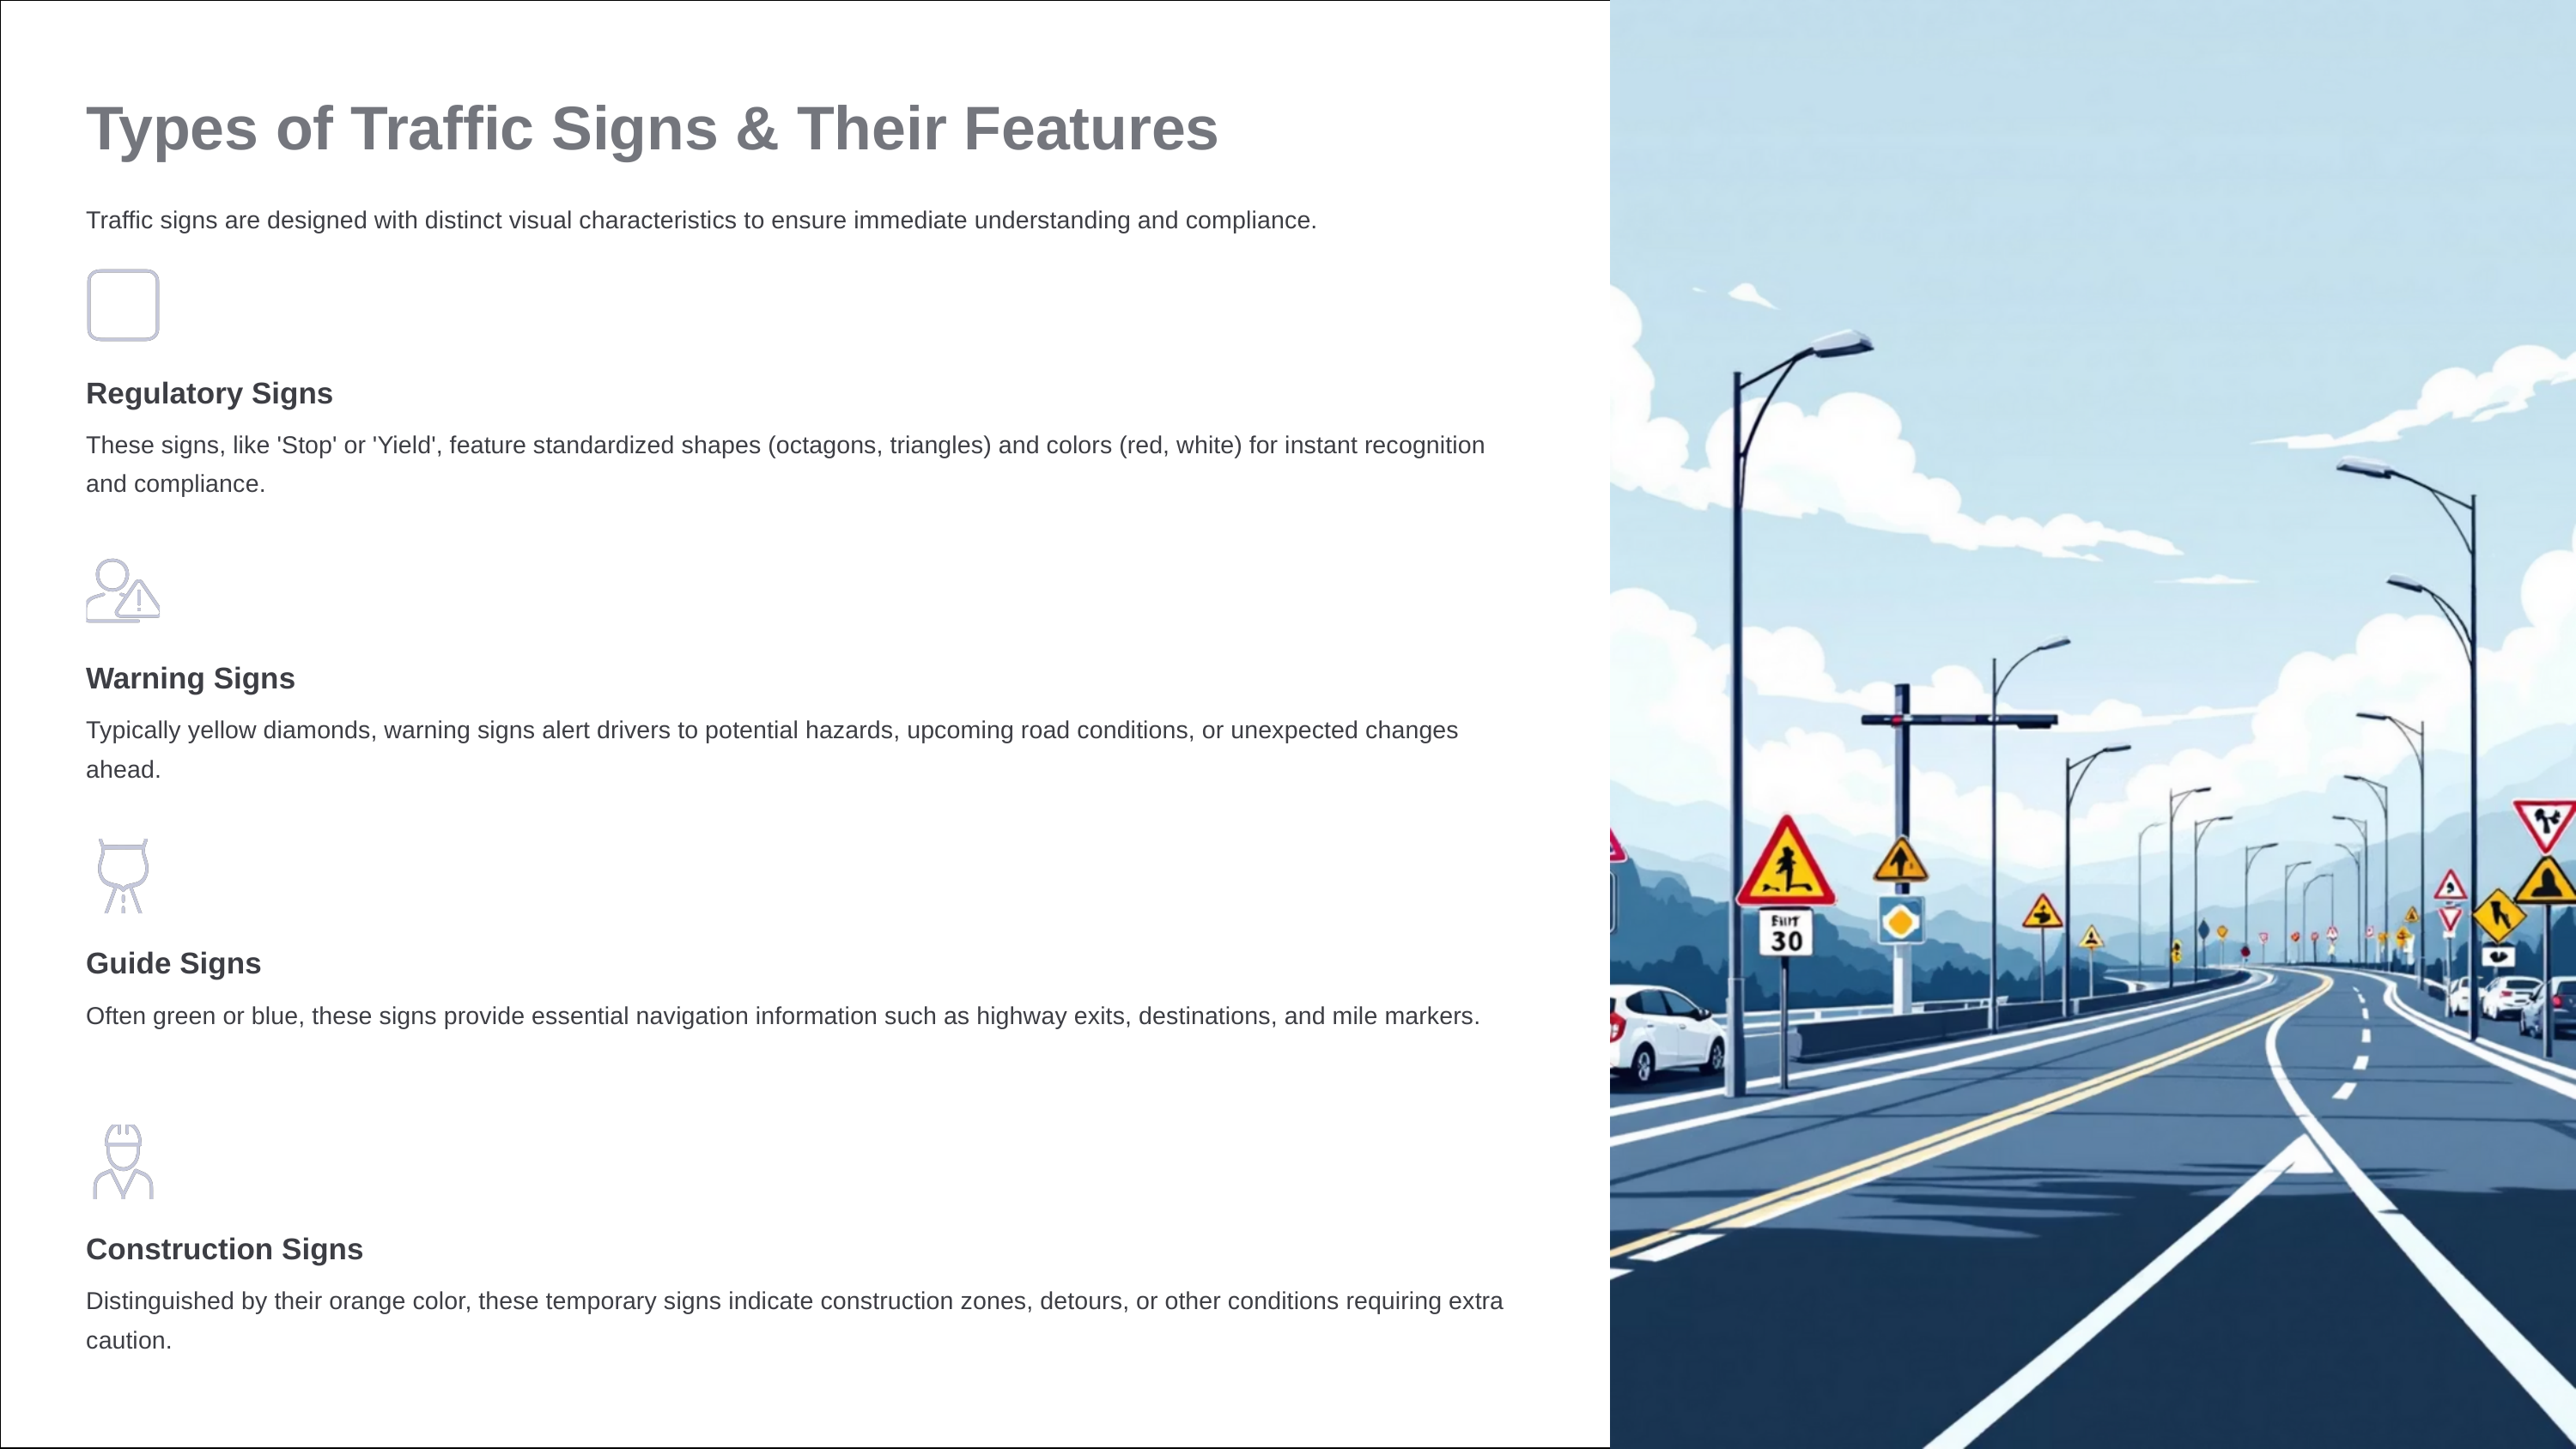

Types of Traffic Signs & Their Features
Traffic signs are designed with distinct visual characteristics to ensure immediate understanding and compliance.

Regulatory Signs
These signs, like 'Stop' or 'Yield', feature standardized shapes (octagons, triangles) and colors (red, white) for instant recognition and compliance.

Warning Signs
Typically yellow diamonds, warning signs alert drivers to potential hazards, upcoming road conditions, or unexpected changes ahead.

Guide Signs
Often green or blue, these signs provide essential navigation information such as highway exits, destinations, and mile markers.

Construction Signs
Distinguished by their orange color, these temporary signs indicate construction zones, detours, or other conditions requiring extra caution.